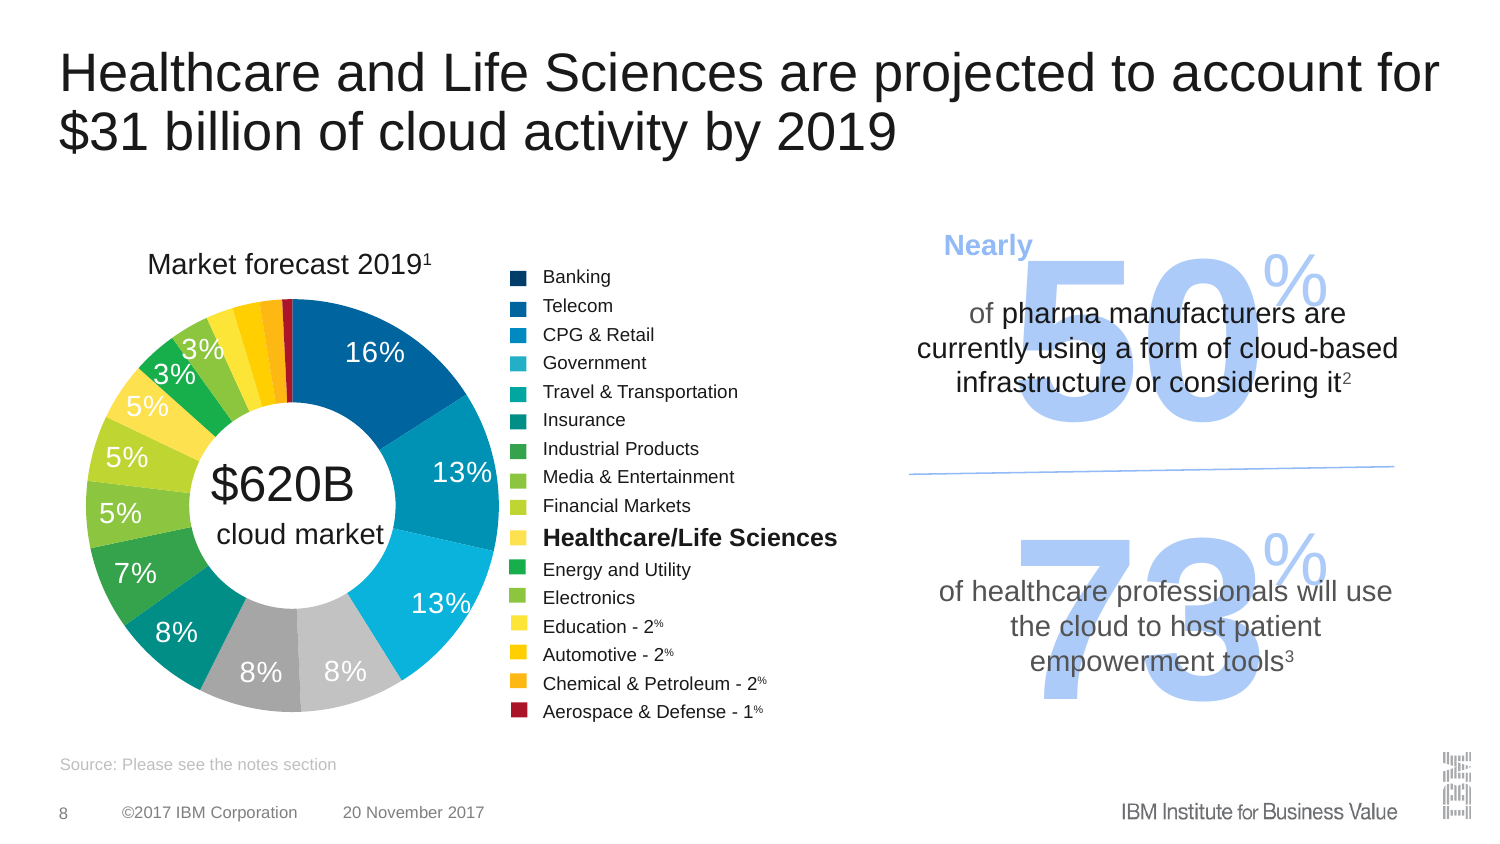

Healthcare and Life Sciences are projected to account for $31 billion of cloud activity by 2019
50
%
Nearly

Market forecast 20191
Banking
Telecom
CPG & Retail
Government
Travel & Transportation
Insurance
Industrial Products
Media & Entertainment
Financial Markets
Healthcare/Life Sciences
Energy and Utility
Electronics
Education - 2%
Automotive - 2%
Chemical & Petroleum - 2%
Aerospace & Defense - 1%

of pharma manufacturers are currently using a form of cloud-based infrastructure or considering it2

### Chart

| Category | Column1 |
|---|---|
| 1 | 15.95487510072522 |
| 2 | 12.58662369057211 |
| 3 | 12.57050765511684 |
| 4 | 8.219178082191702 |
| 5 | 8.058017727639 |
| 6 | 7.73569701853344 |
| 7 | 6.559226430298147 |
| 8 | 5.237711522965347 |
| 9 | 5.157131345688928 |
| 10 | 4.528605962933118 |
| 11 | 3.497179693795326 |
| 12 | 3.078162771958098 |
| 13 | 2.127316680096696 |
| 14 | 2.127316680096696 |
| 15 | 1.77276390008058 |
| 16 | 0.789685737308622 |
|  | None |
|  | None |
|  | None |
|  | None |
|  | None |
cloud market
$620B

73
%
of healthcare professionals will use the cloud to host patient empowerment tools3

Source: Please see the notes section